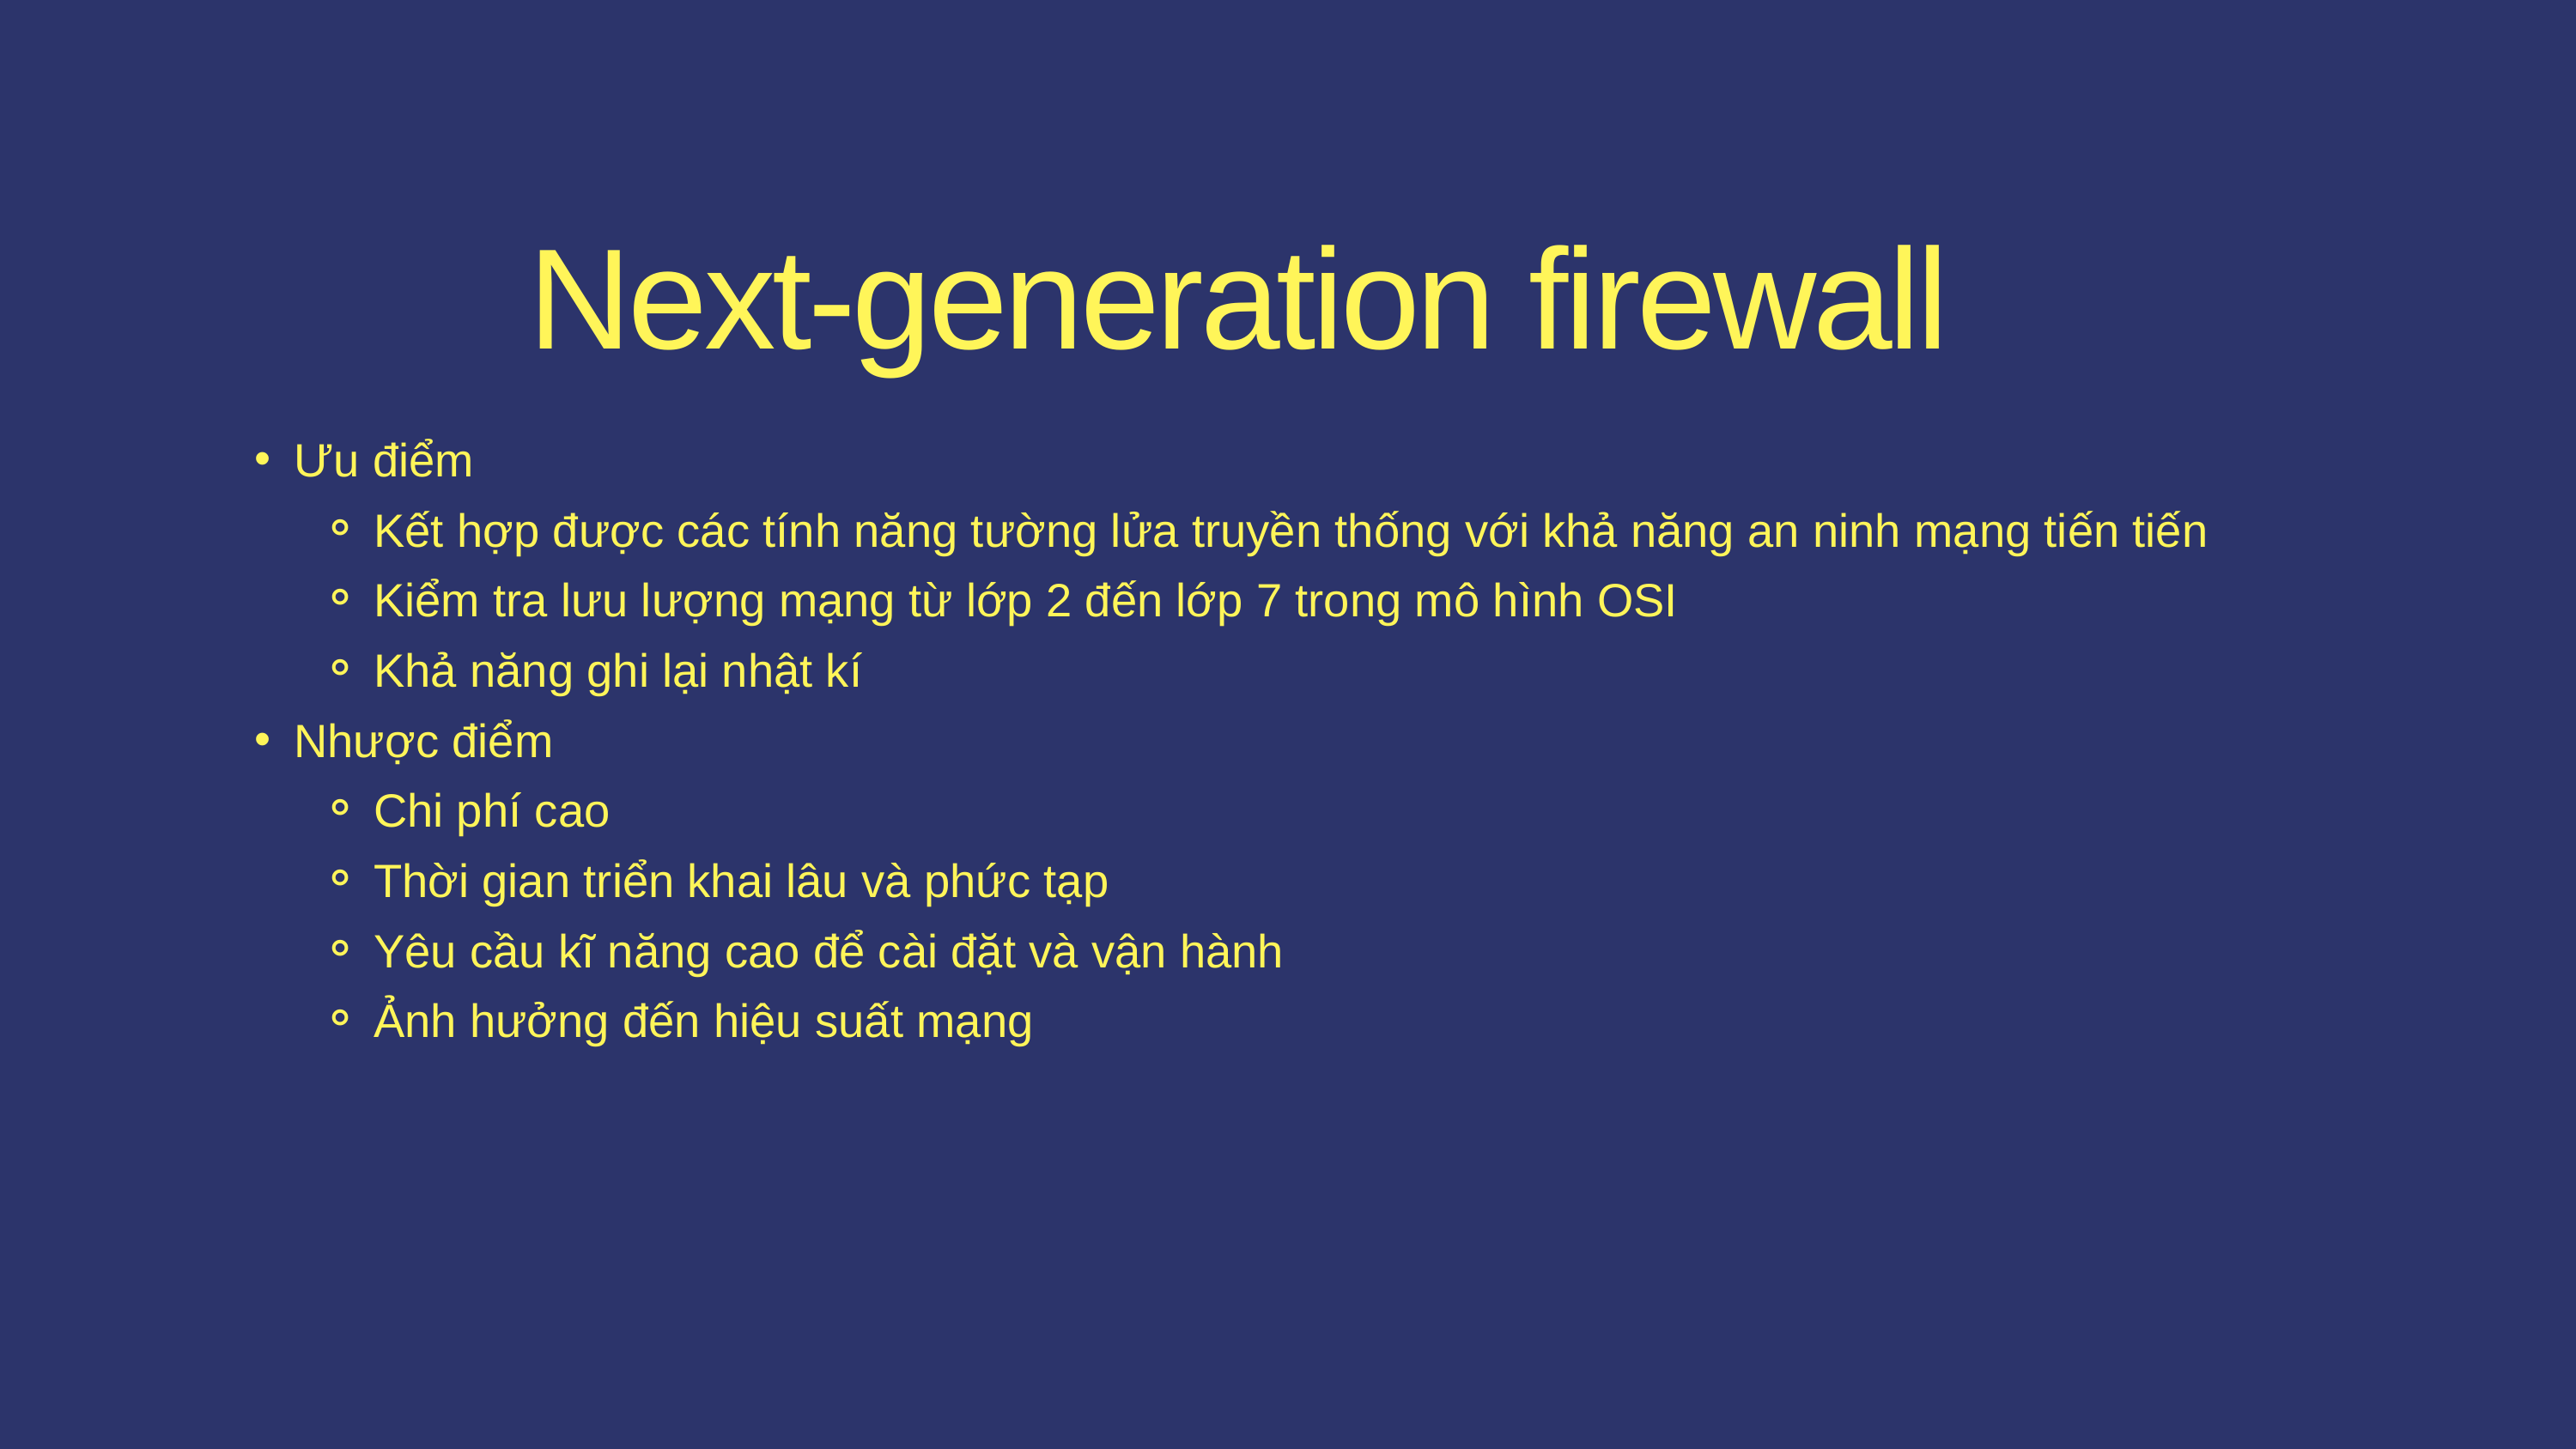

Next-generation firewall
Ưu điểm
Kết hợp được các tính năng tường lửa truyền thống với khả năng an ninh mạng tiến tiến
Kiểm tra lưu lượng mạng từ lớp 2 đến lớp 7 trong mô hình OSI
Khả năng ghi lại nhật kí
Nhược điểm
Chi phí cao
Thời gian triển khai lâu và phức tạp
Yêu cầu kĩ năng cao để cài đặt và vận hành
Ảnh hưởng đến hiệu suất mạng